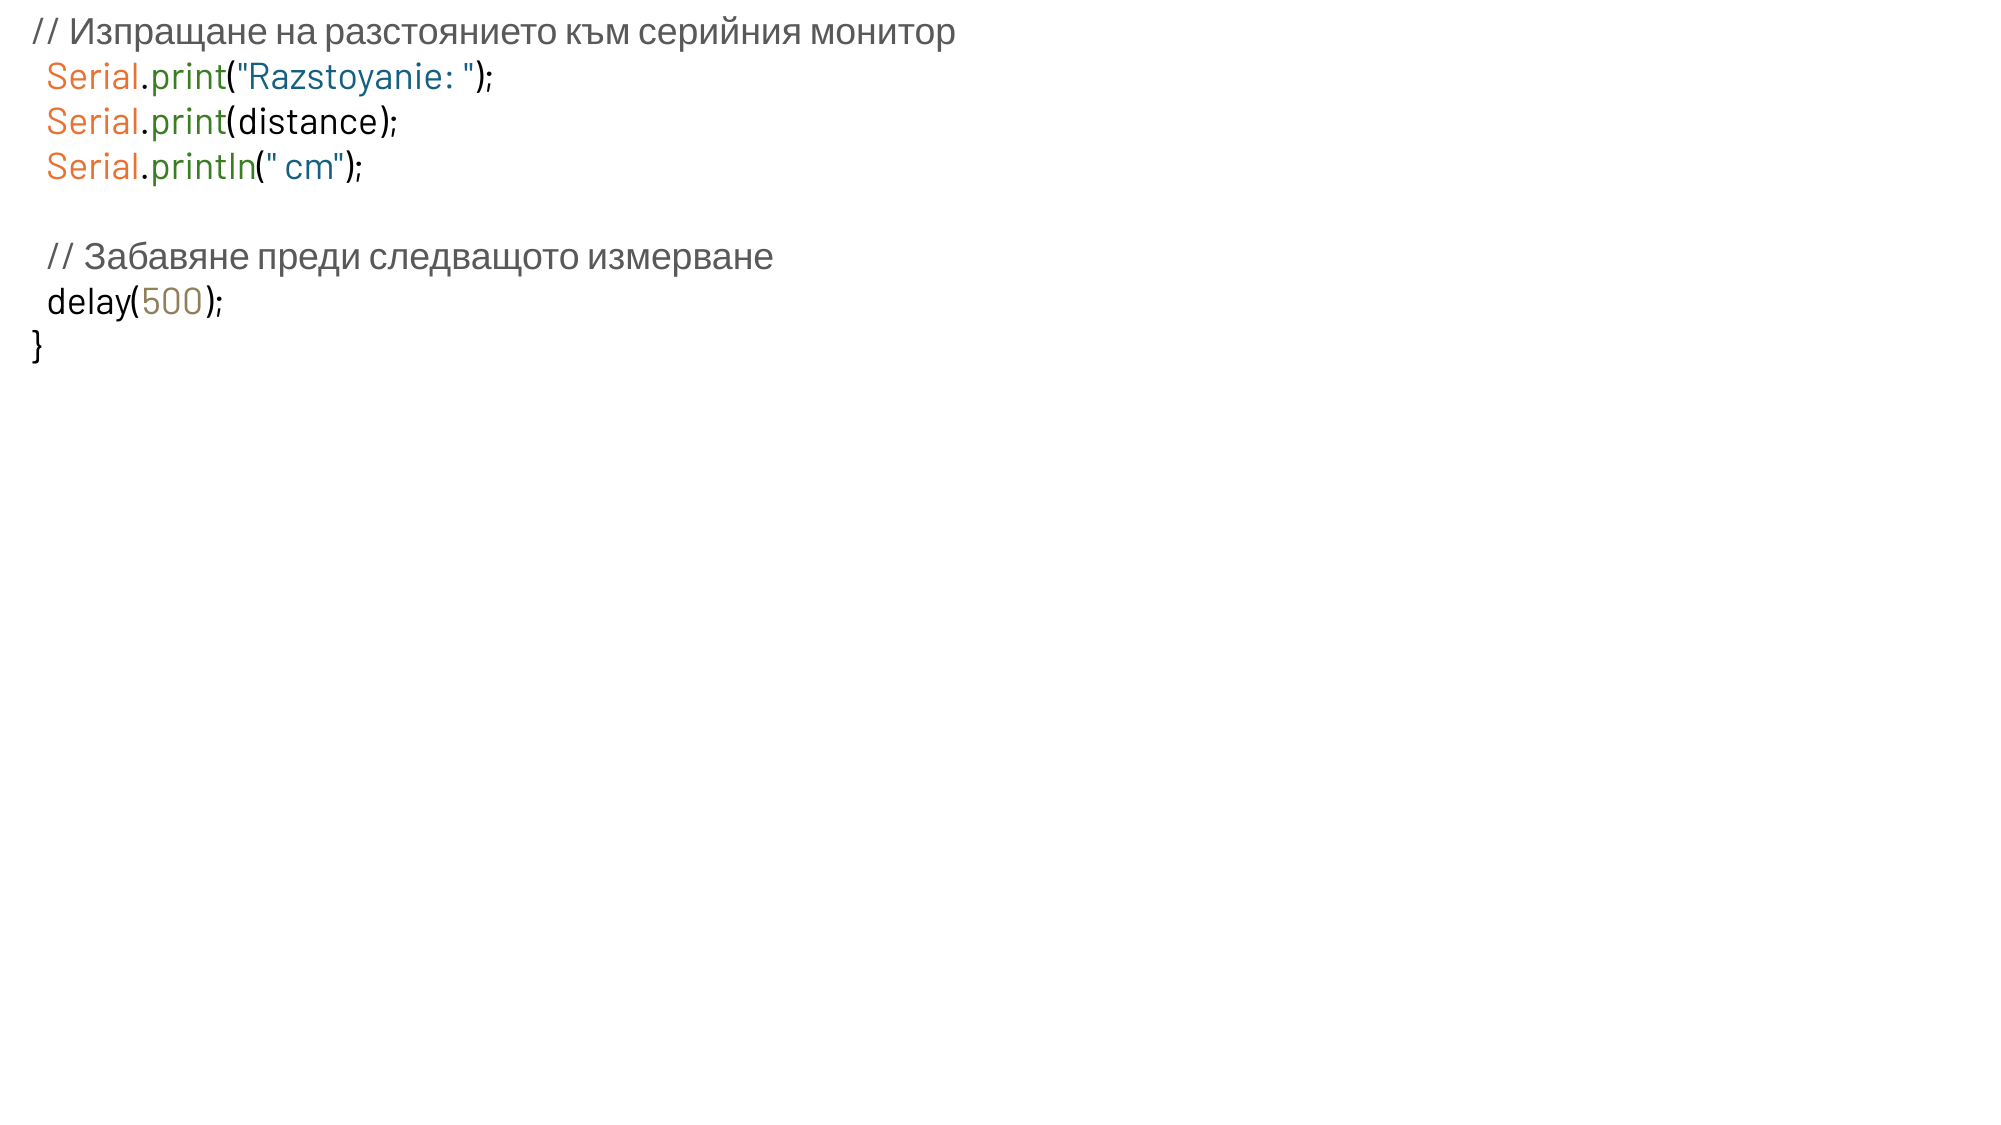

// Изпращане на разстоянието към серийния монитор
  Serial.print("Razstoyanie: ");
  Serial.print(distance);
  Serial.println(" cm");
  // Забавяне преди следващото измерване
  delay(500);
}